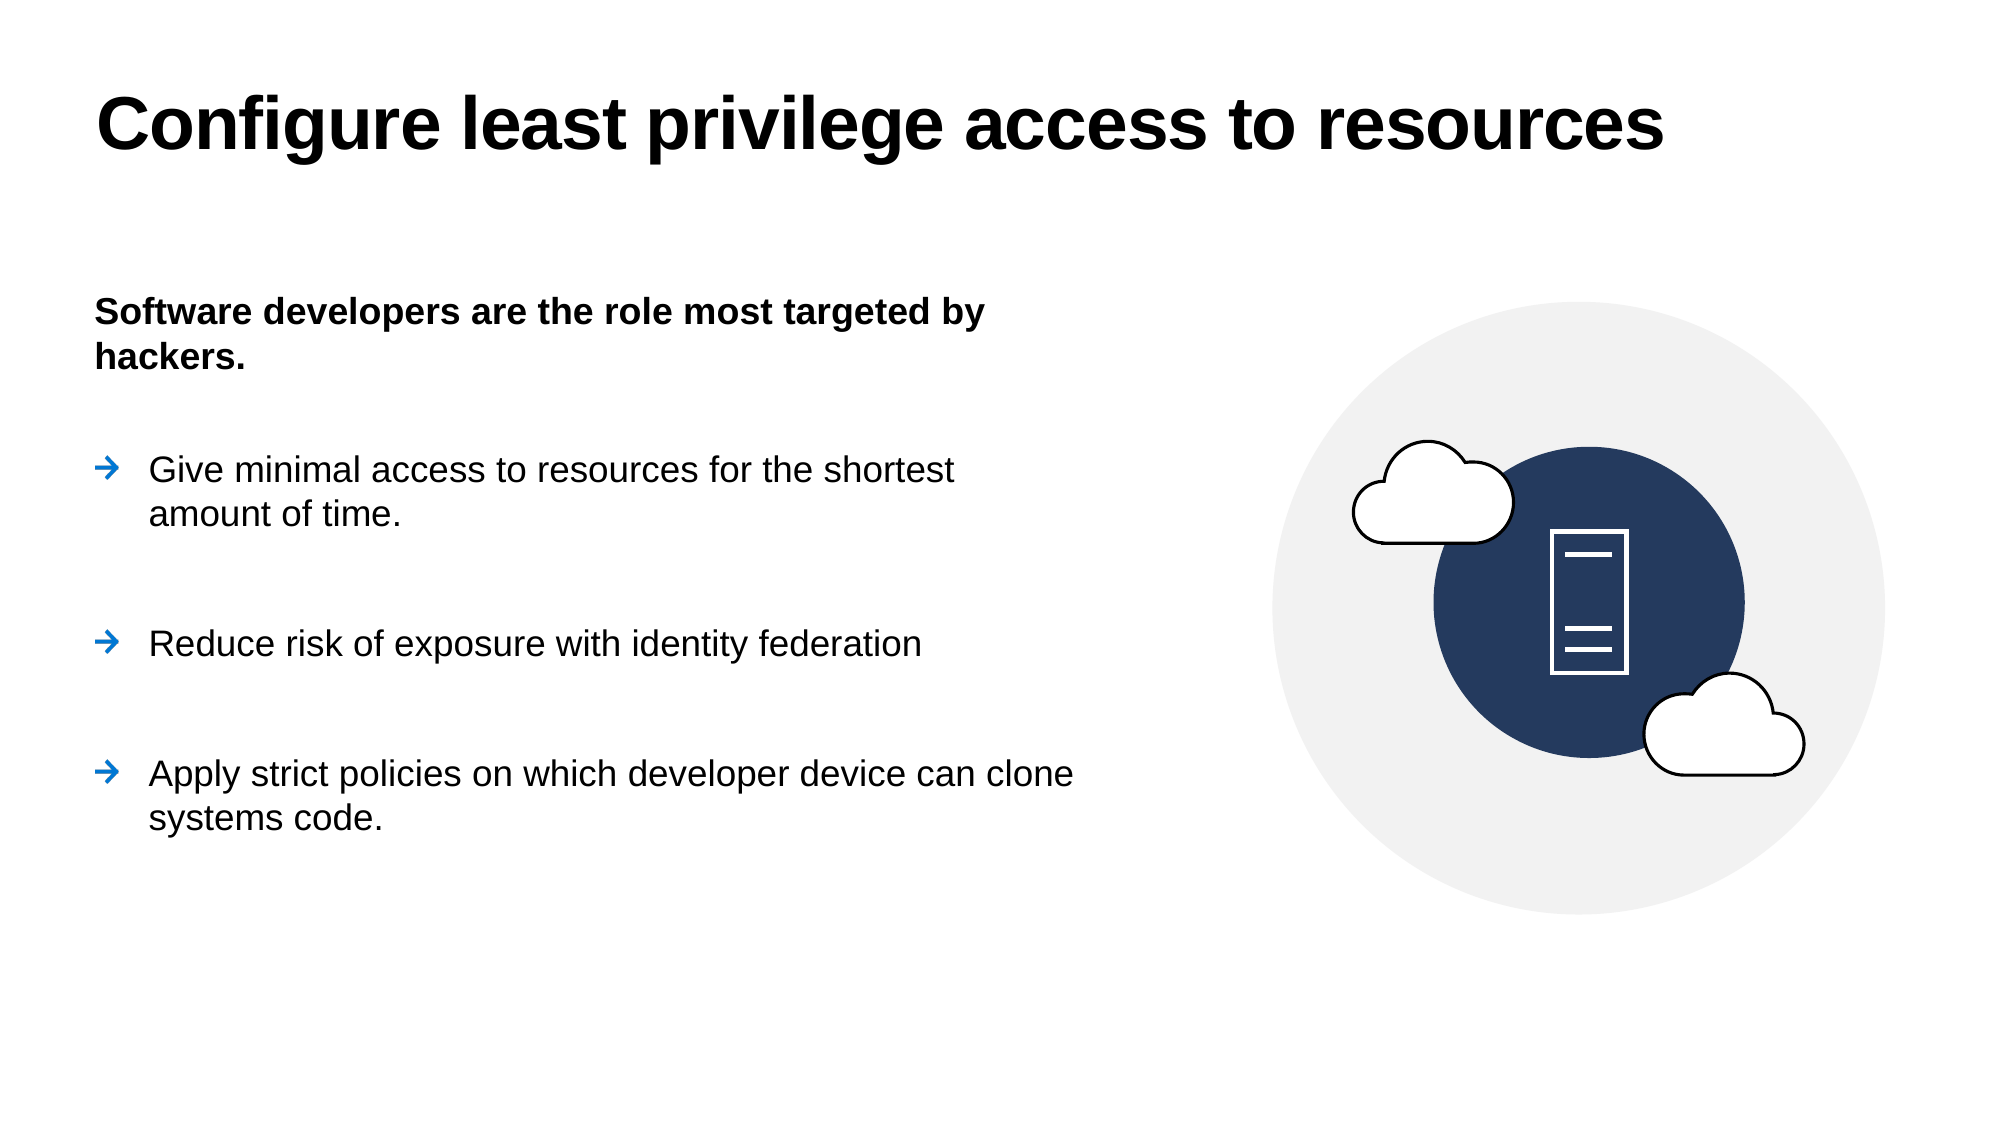

# Configure least privilege access to resources
Software developers are the role most targeted by hackers.

Give minimal access to resources for the shortest amount of time.

Reduce risk of exposure with identity federation

Apply strict policies on which developer device can clone systems code.